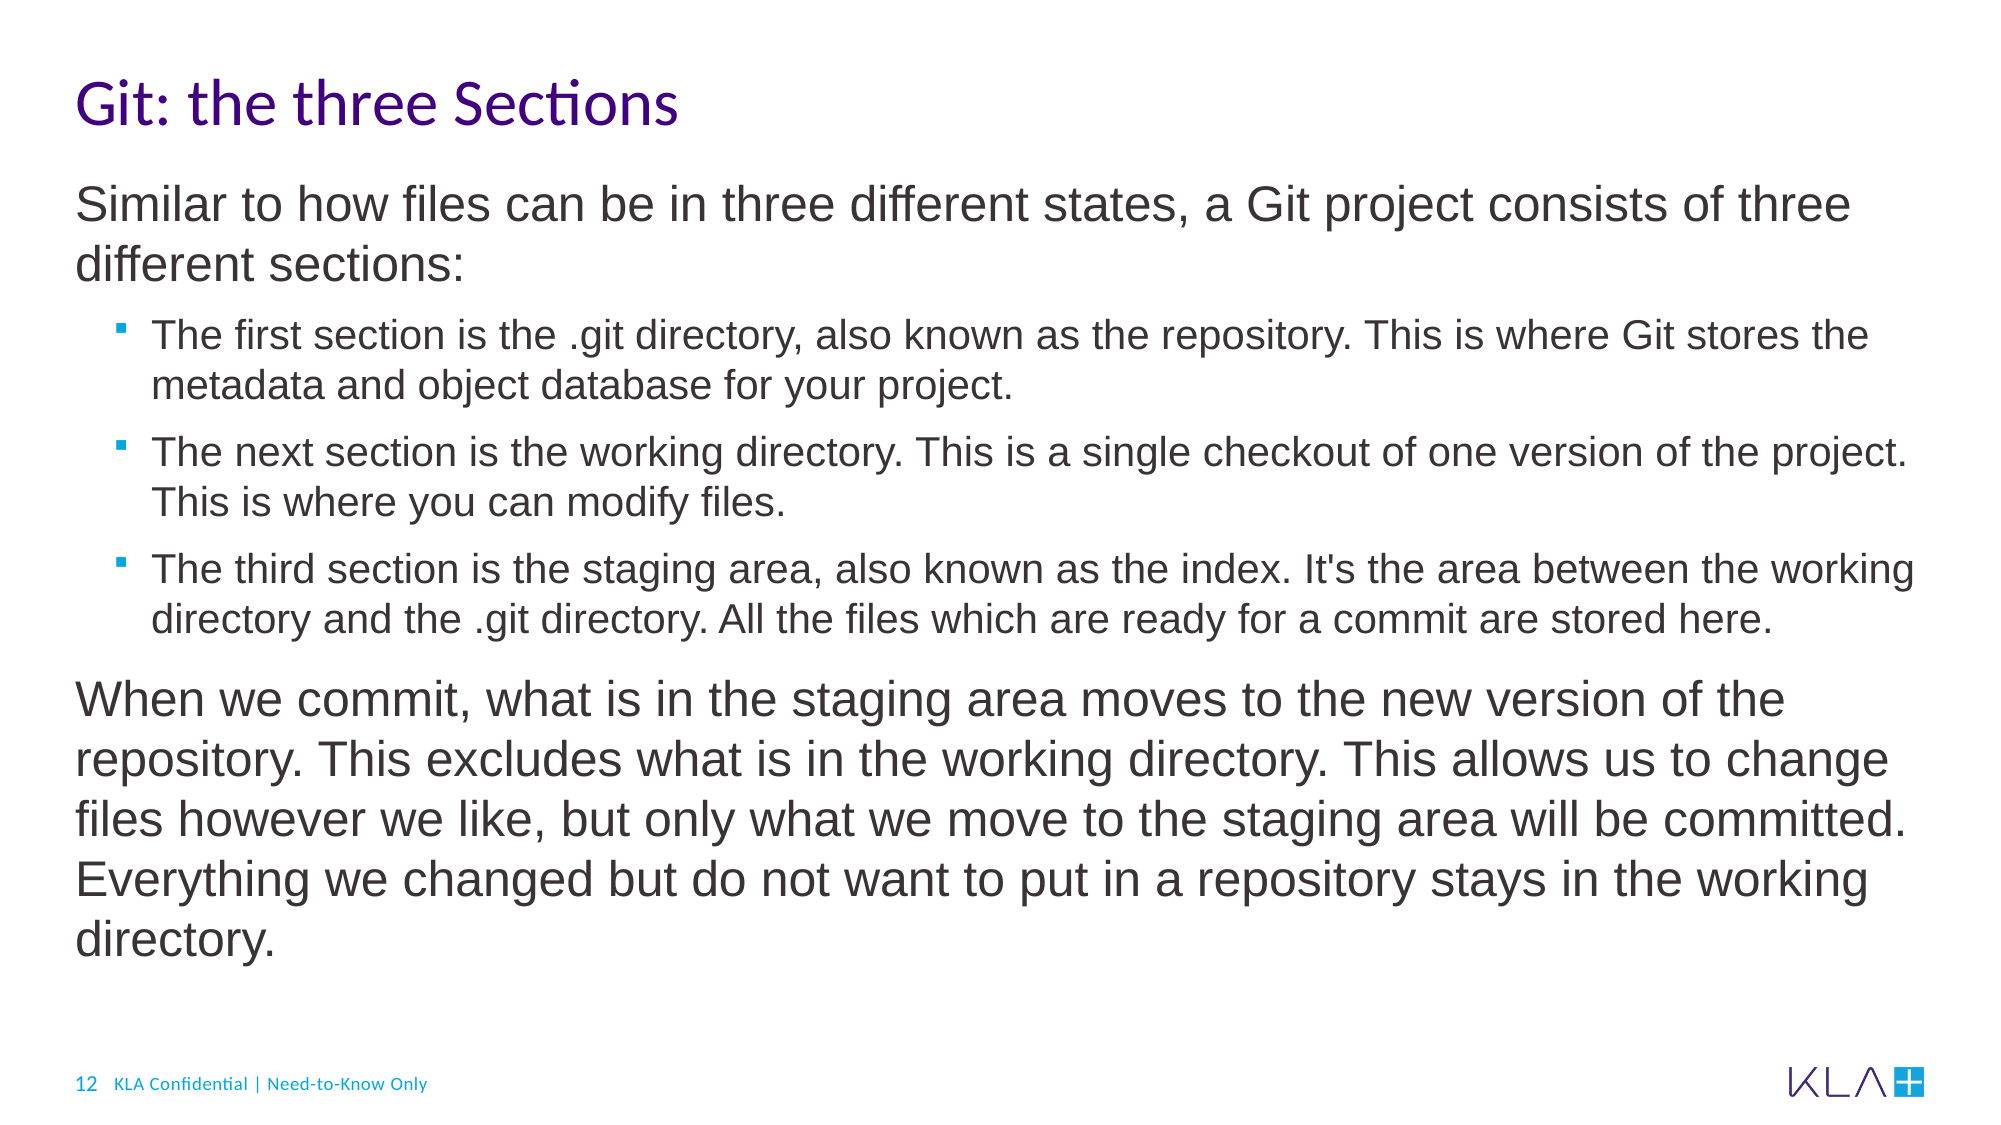

# Git: the three Sections
Similar to how files can be in three different states, a Git project consists of three different sections:
The first section is the .git directory, also known as the repository. This is where Git stores the metadata and object database for your project.
The next section is the working directory. This is a single checkout of one version of the project. This is where you can modify files.
The third section is the staging area, also known as the index. It's the area between the working directory and the .git directory. All the files which are ready for a commit are stored here.
When we commit, what is in the staging area moves to the new version of the repository. This excludes what is in the working directory. This allows us to change files however we like, but only what we move to the staging area will be committed. Everything we changed but do not want to put in a repository stays in the working directory.